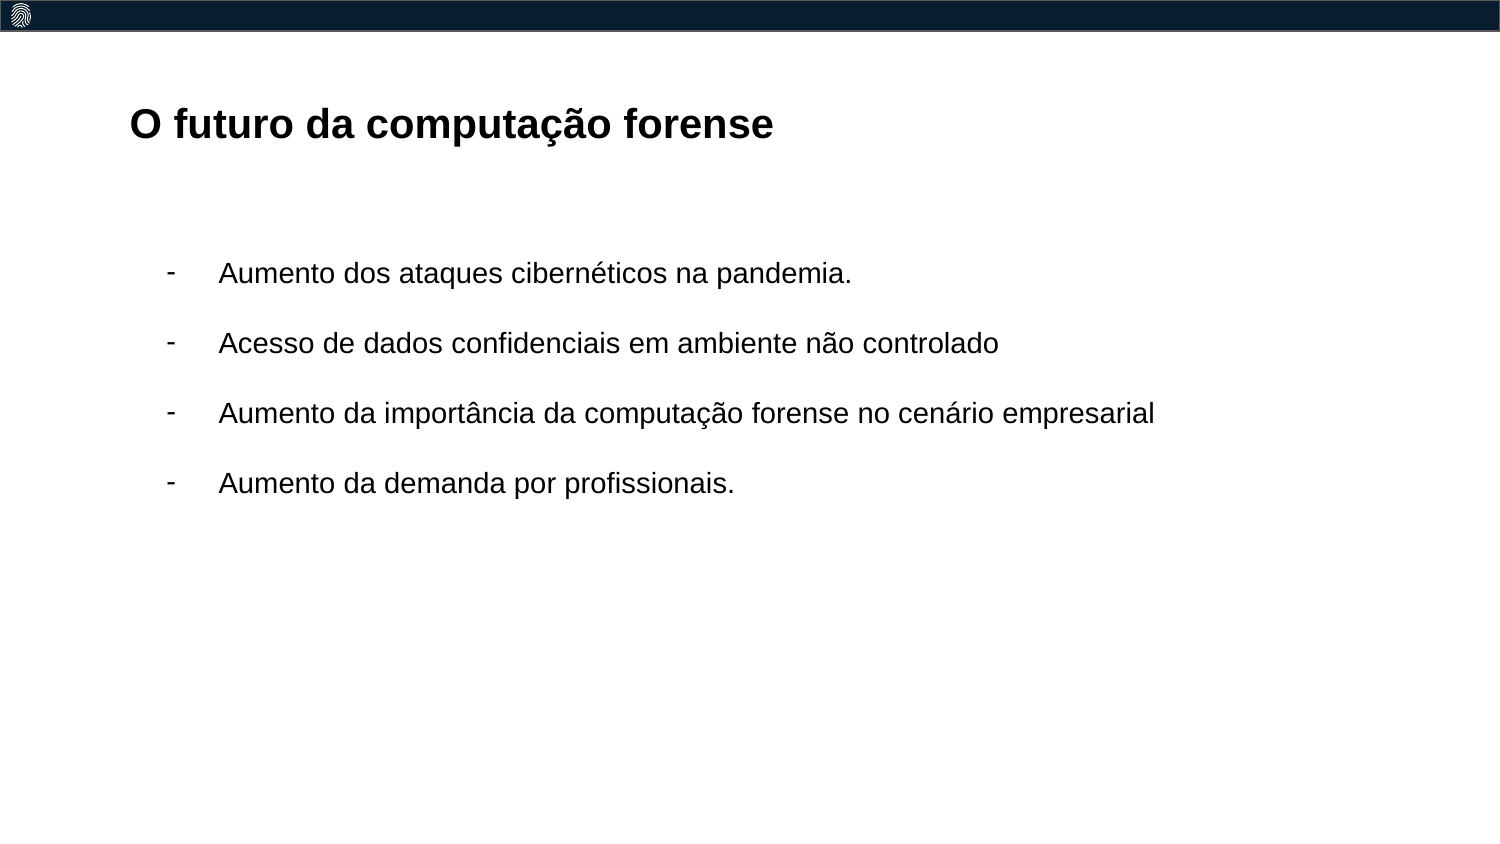

O futuro da computação forense
Aumento dos ataques cibernéticos na pandemia.

Acesso de dados confidenciais em ambiente não controlado

Aumento da importância da computação forense no cenário empresarial

Aumento da demanda por profissionais.